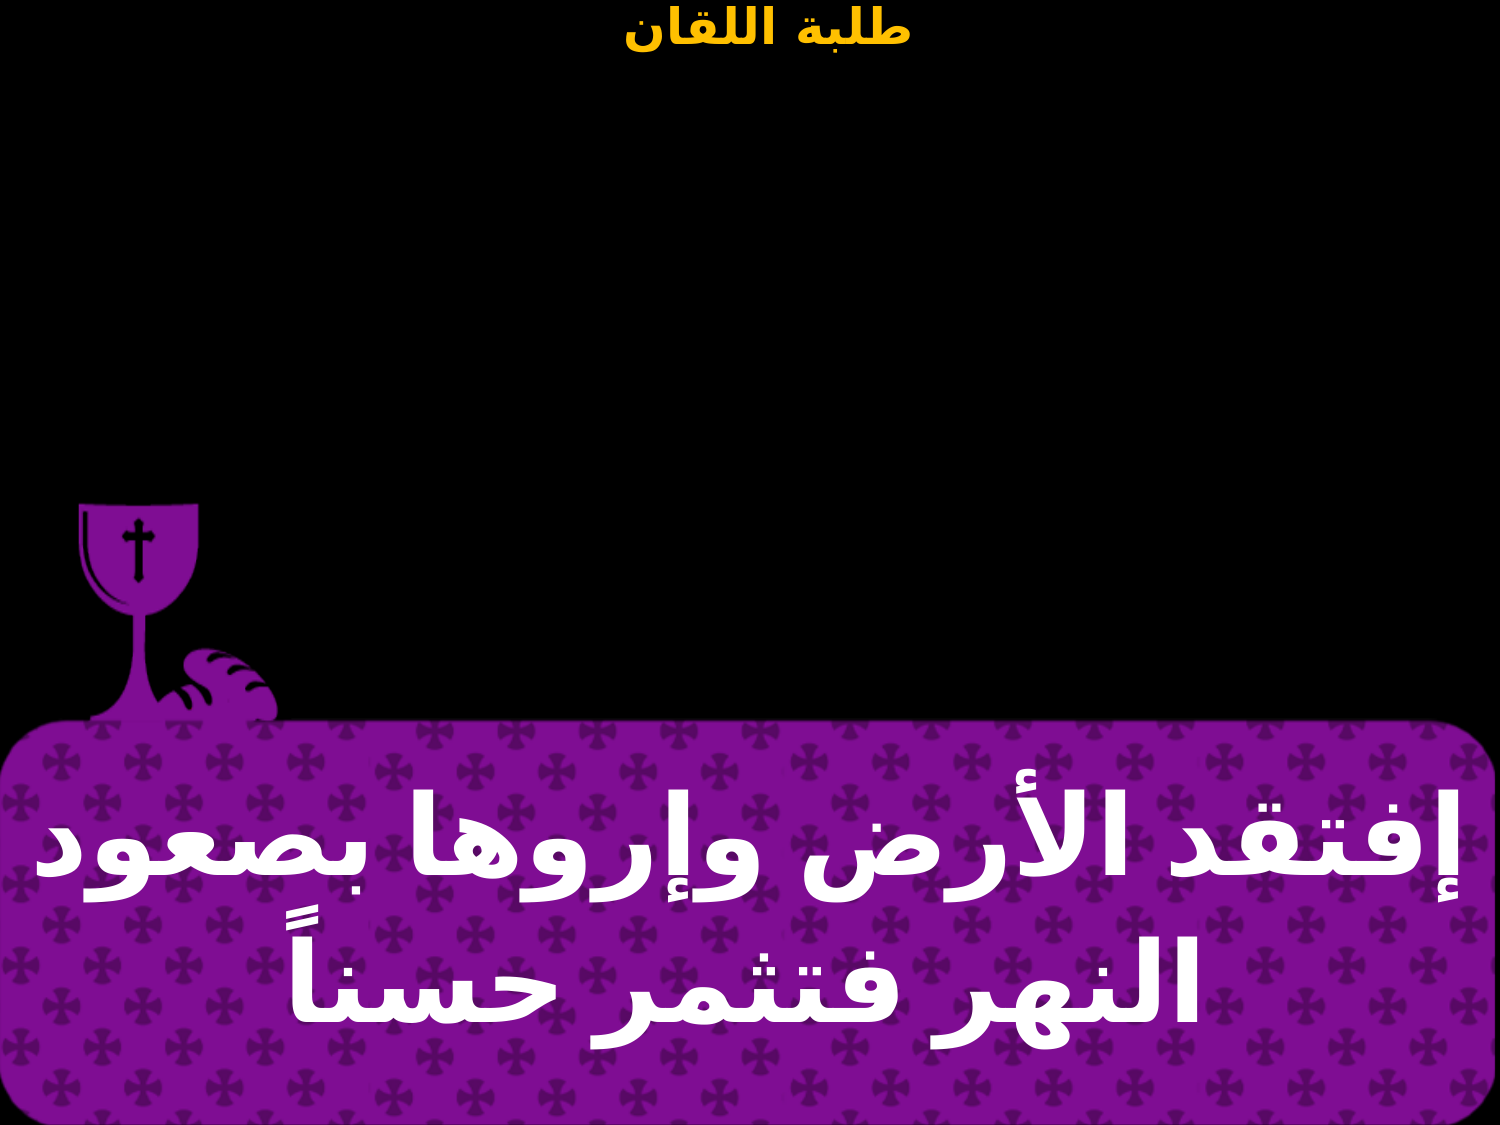

| إفتقد الأرض وإروها بصعود النهر فتثمر حسناً |
| --- |